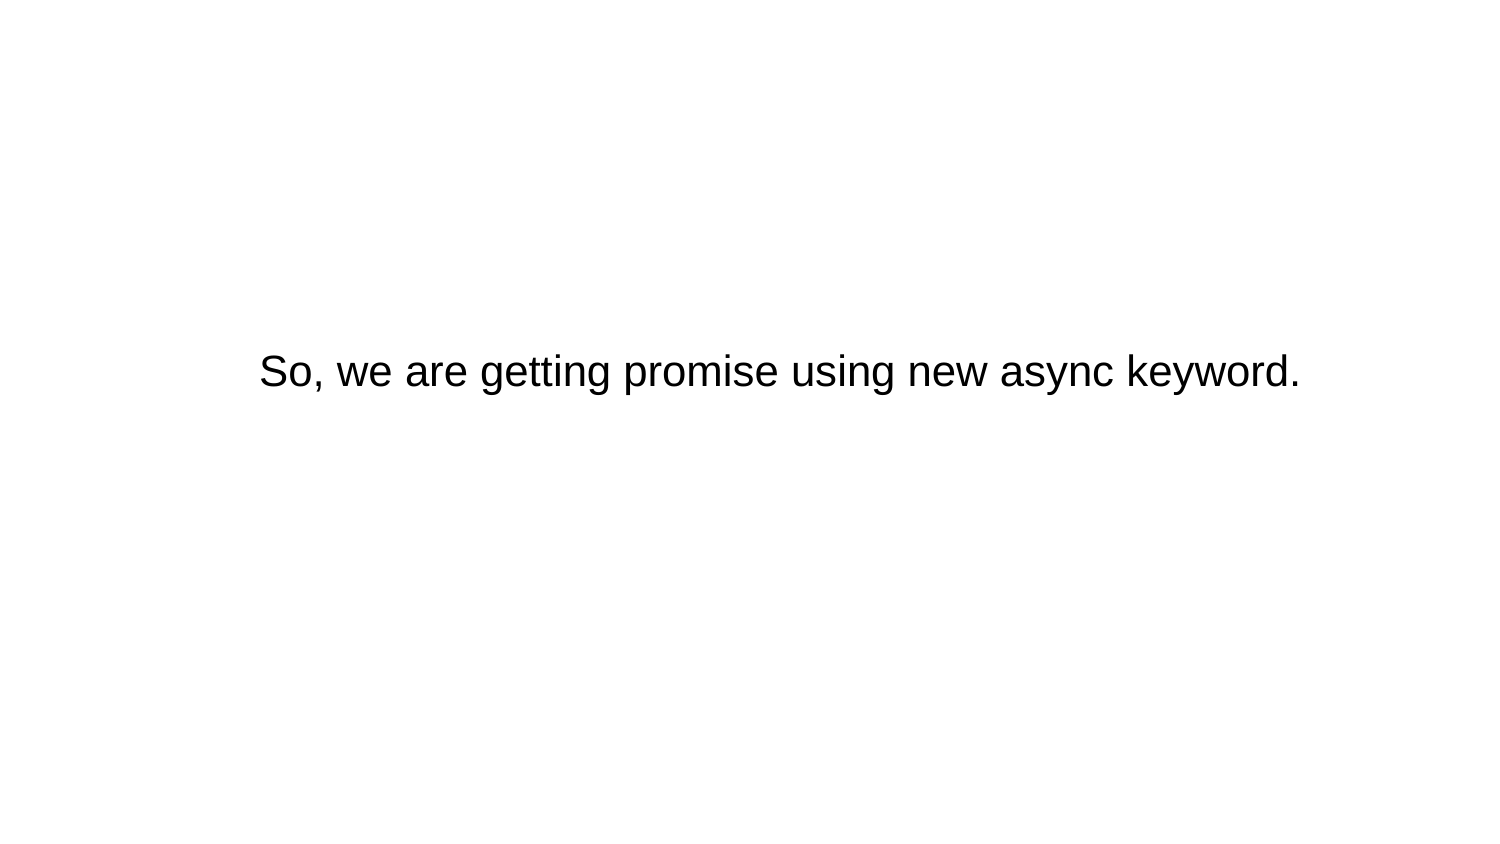

# So, we are getting promise using new async keyword.